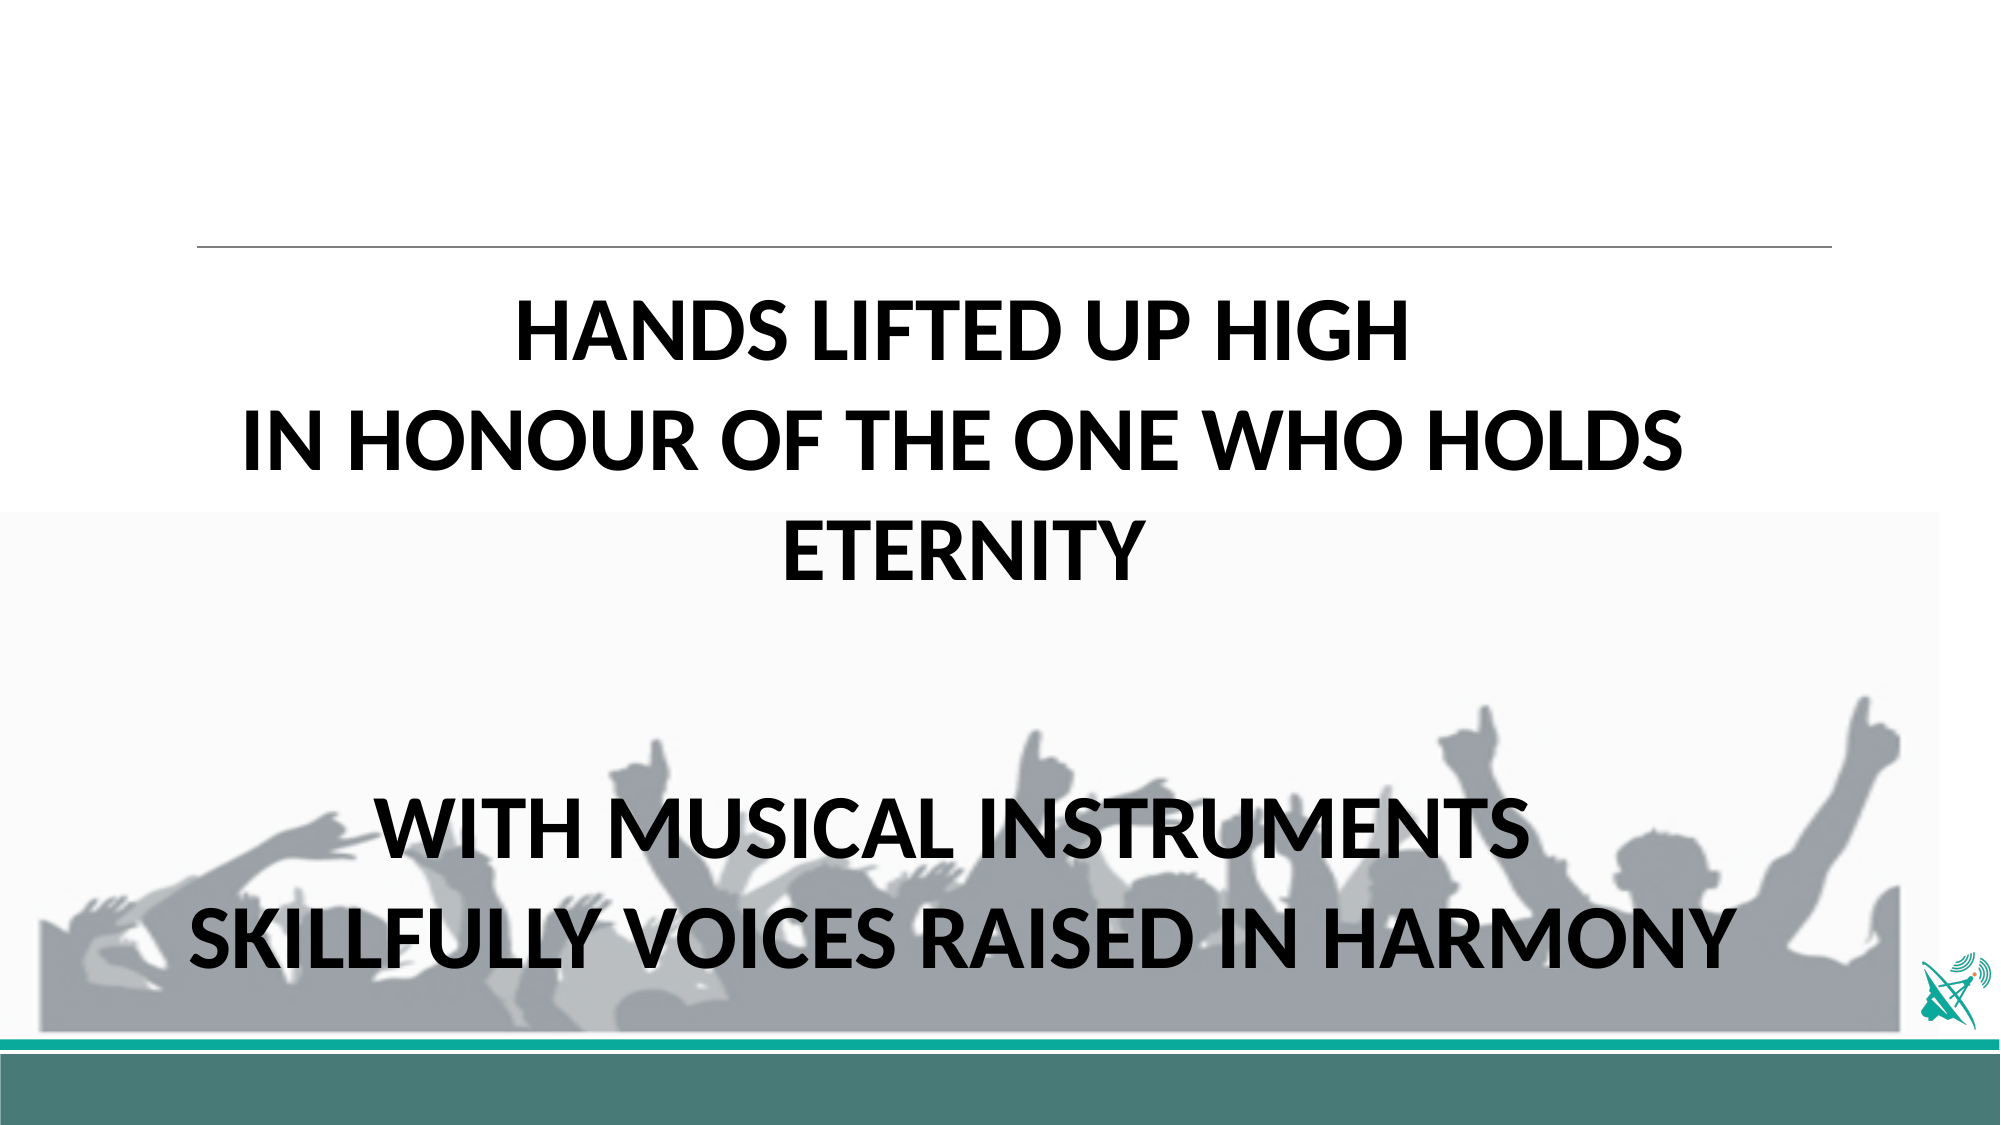

HANDS LIFTED UP HIGH
IN HONOUR OF THE ONE WHO HOLDS ETERNITY

WITH MUSICAL INSTRUMENTS
SKILLFULLY VOICES RAISED IN HARMONY